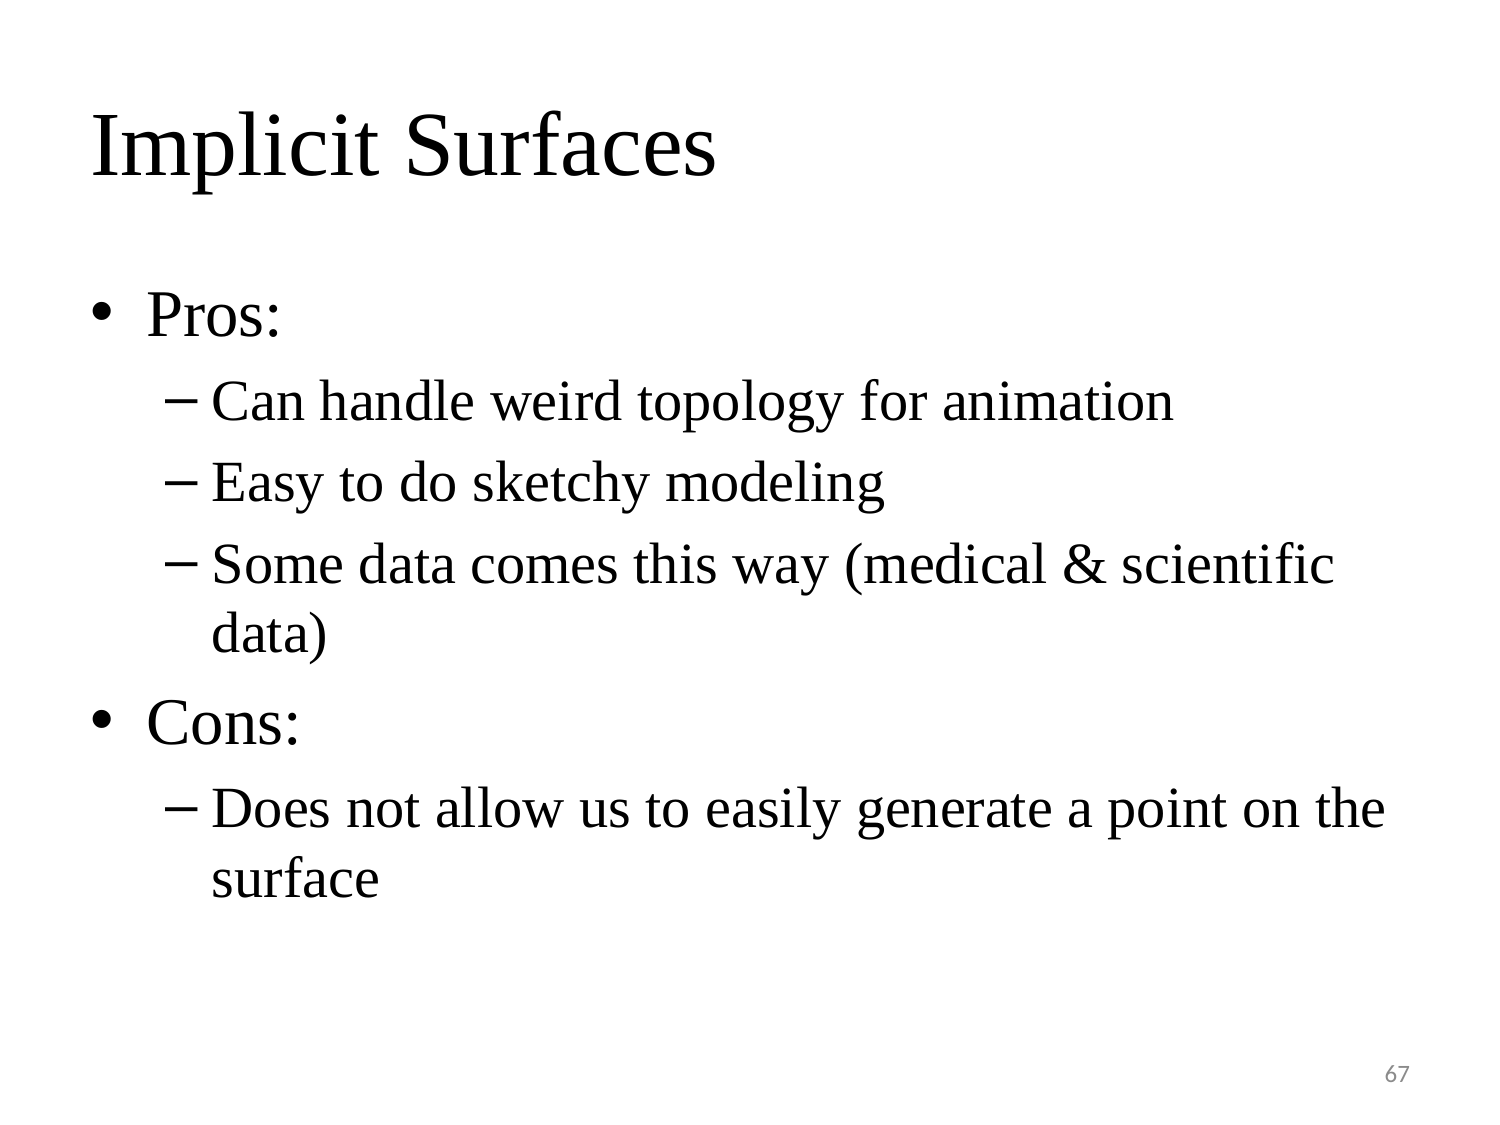

# Implicit Surfaces
Pros:
Can handle weird topology for animation
Easy to do sketchy modeling
Some data comes this way (medical & scientific data)
Cons:
Does not allow us to easily generate a point on the
surface
67